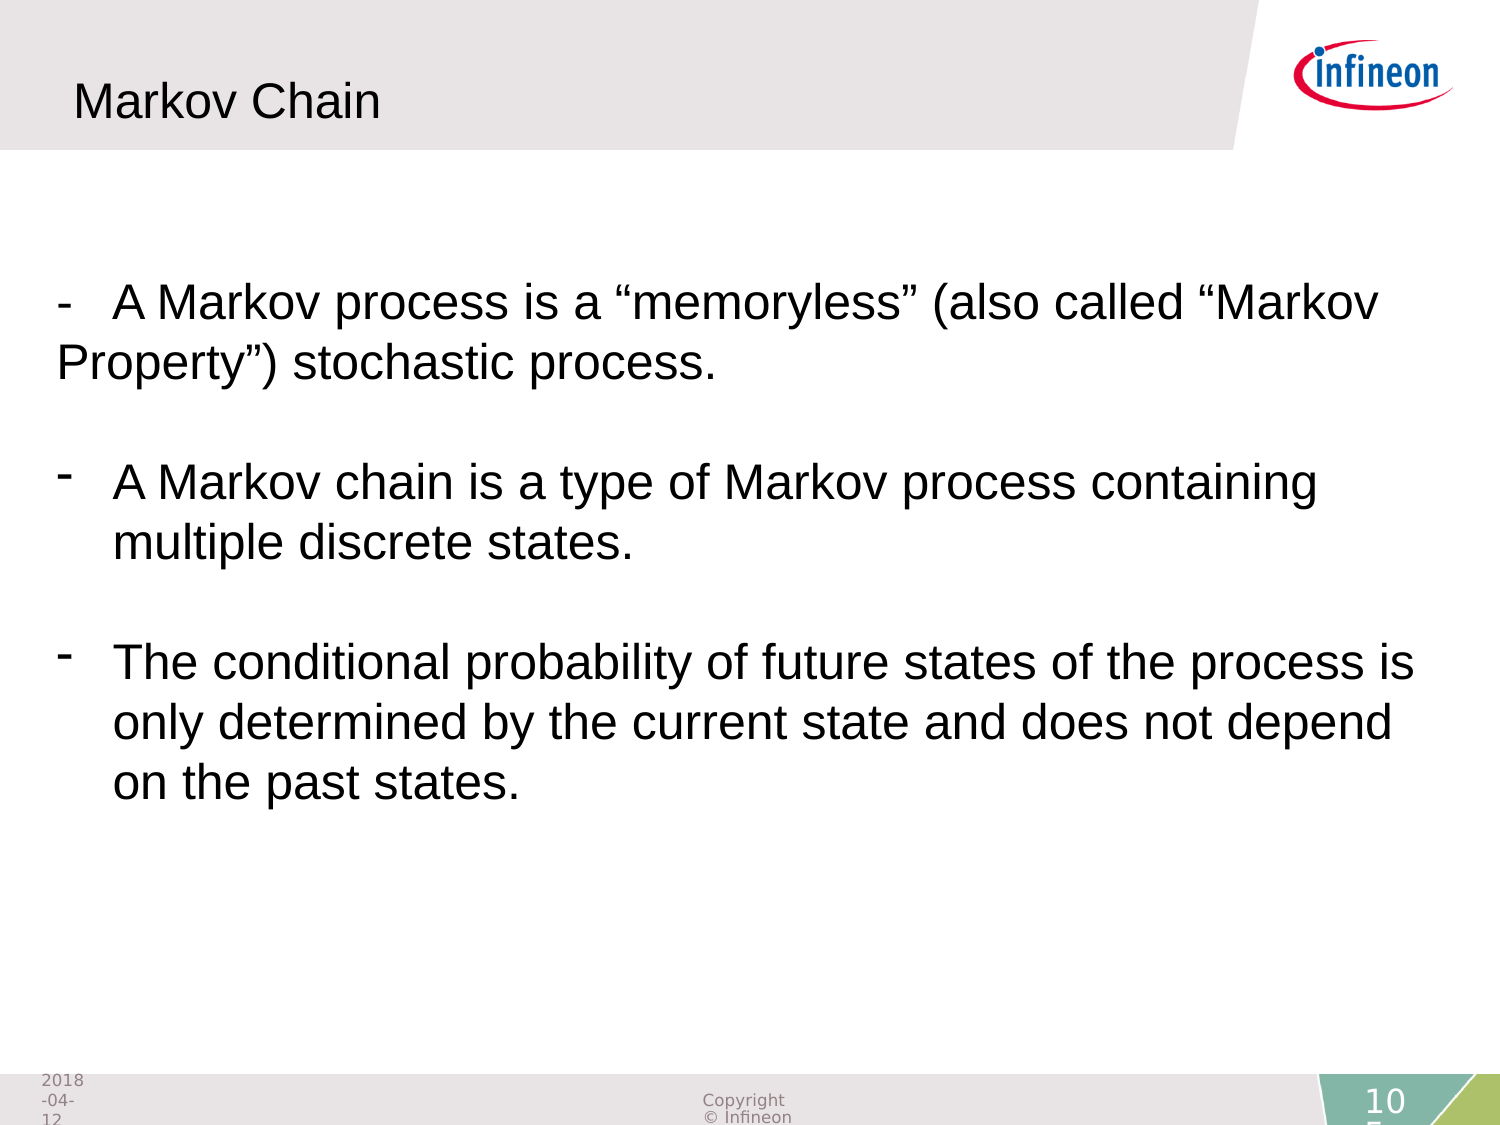

Markov Chain
-   A Markov process is a “memoryless” (also called “Markov Property”) stochastic process.

A Markov chain is a type of Markov process containing multiple discrete states.

The conditional probability of future states of the process is only determined by the current state and does not depend on the past states.
2018-04-12
Copyright © Infineon Technologies AG 2018. All rights reserved.
105